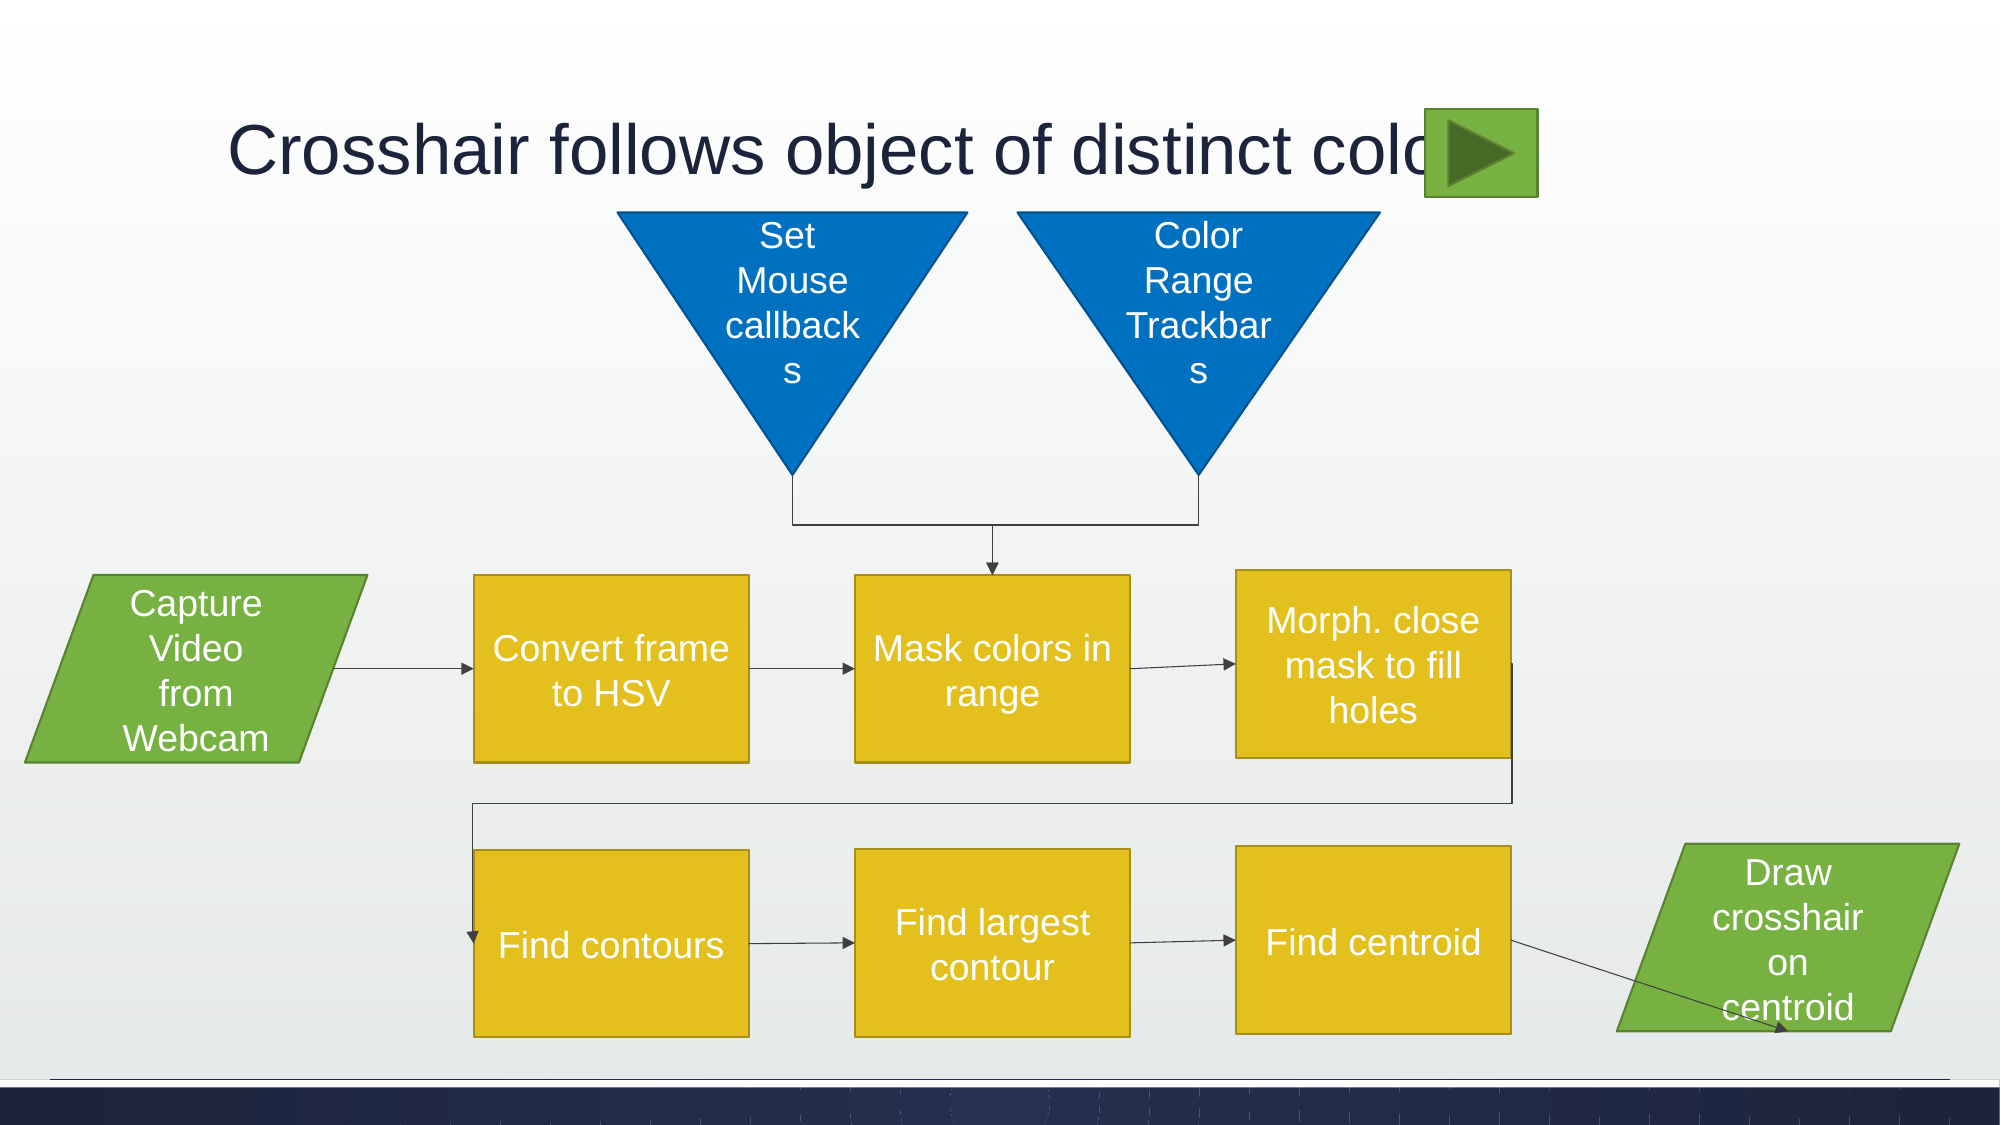

# Crosshair follows object of distinct color

Set
Mouse
callbacks

Color
Range
Trackbars
Morph. close mask to fill holes
Capture
Video from
Webcam
Convert frame to HSV
Mask colors in range
Draw crosshair on centroid
Find centroid
Find largest contour
Find contours